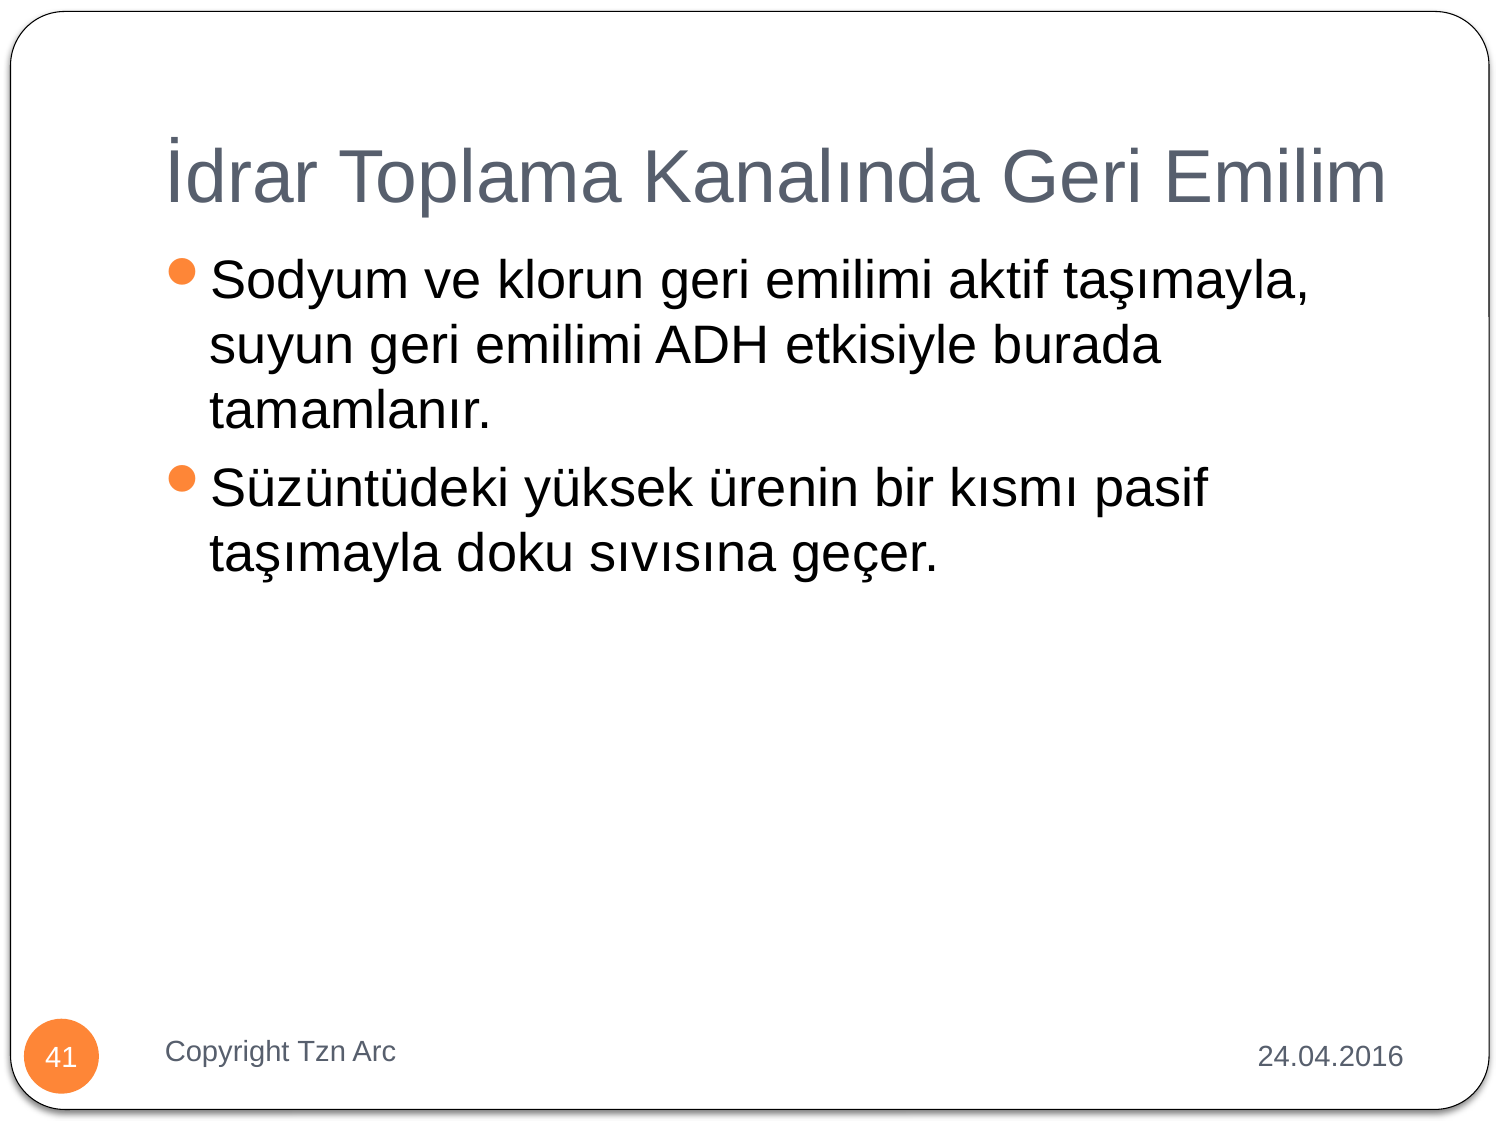

# İdrar Toplama Kanalında Geri Emilim
Sodyum ve klorun geri emilimi aktif taşımayla, suyun geri emilimi ADH etkisiyle burada tamamlanır.
Süzüntüdeki yüksek ürenin bir kısmı pasif taşımayla doku sıvısına geçer.
Copyright Tzn Arc
24.04.2016
41